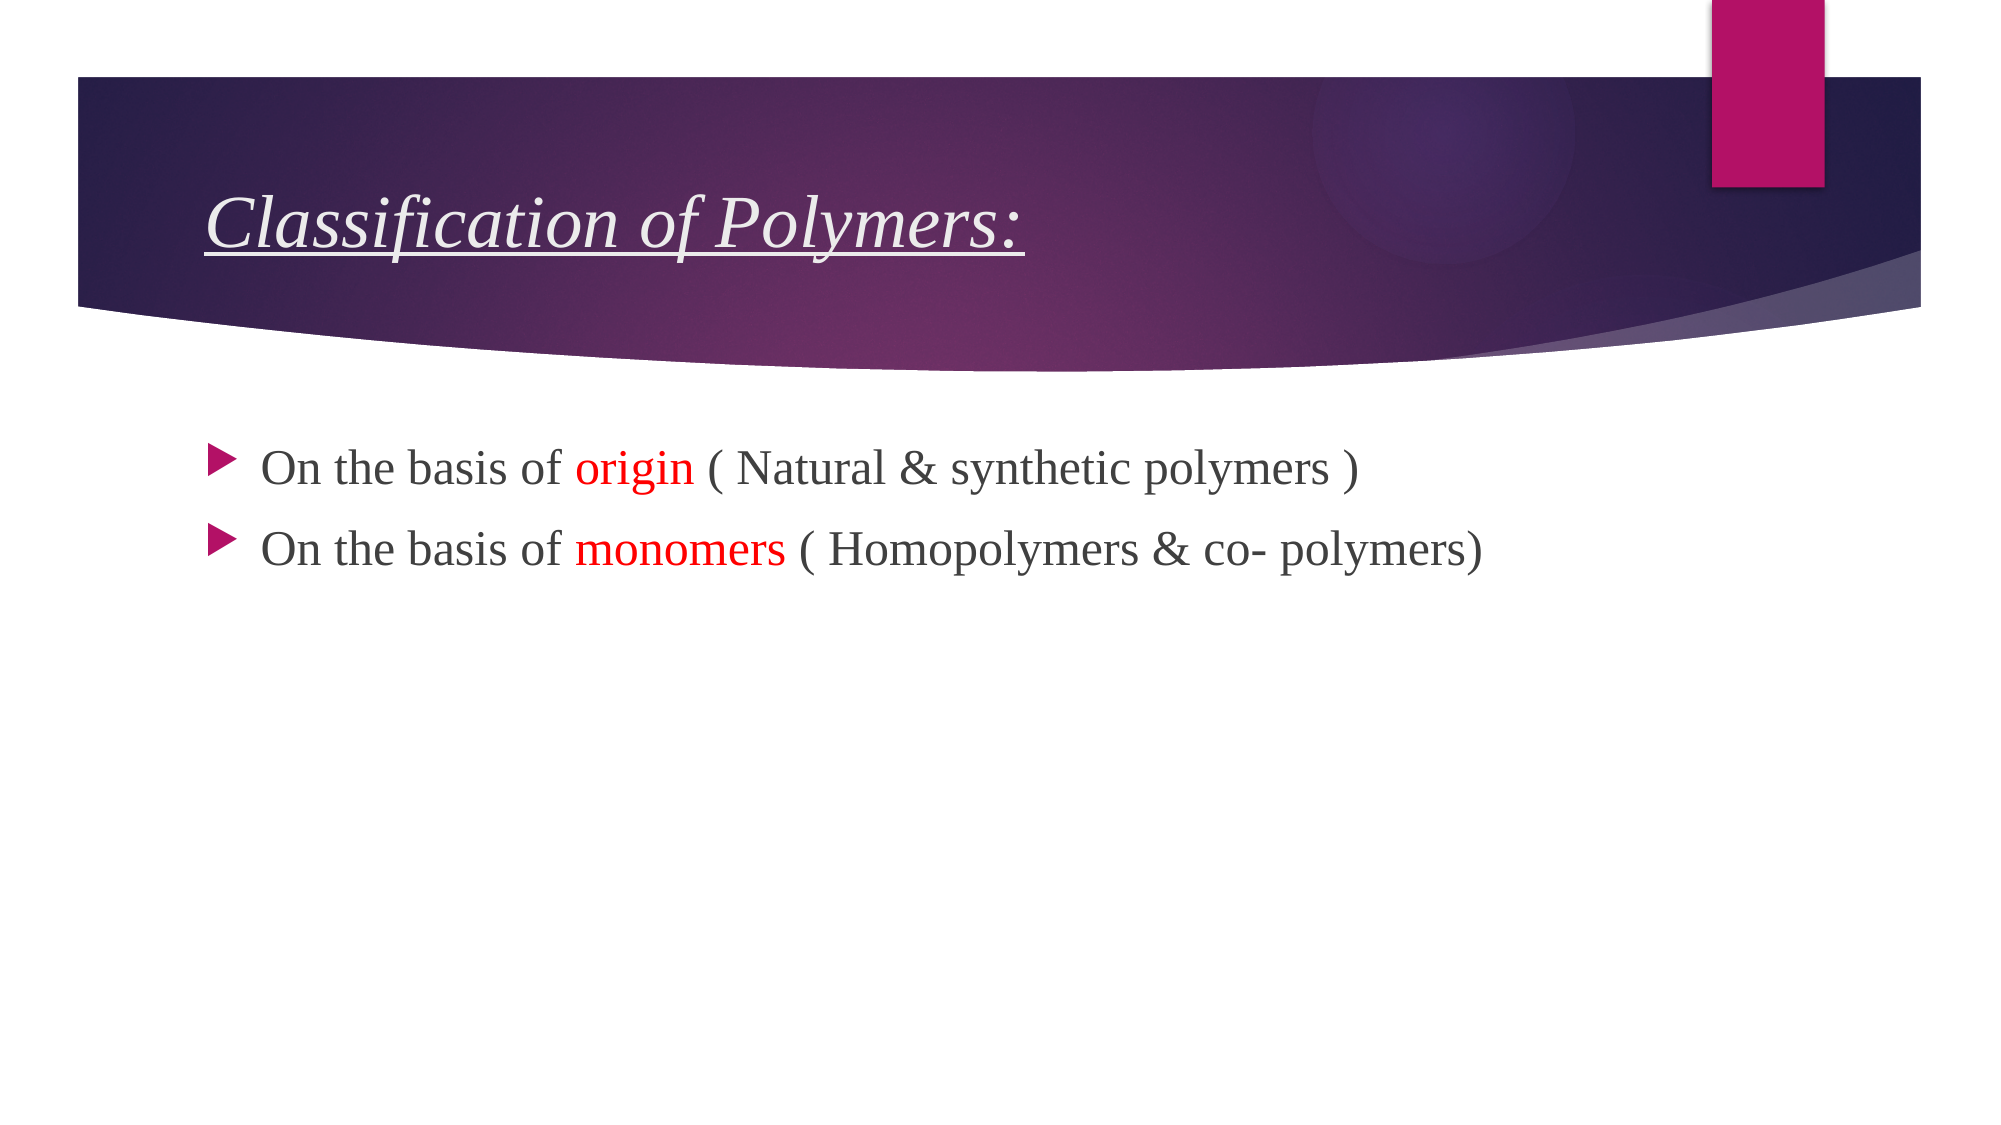

# Classification of Polymers:
On the basis of origin ( Natural & synthetic polymers )
On the basis of monomers ( Homopolymers & co- polymers)